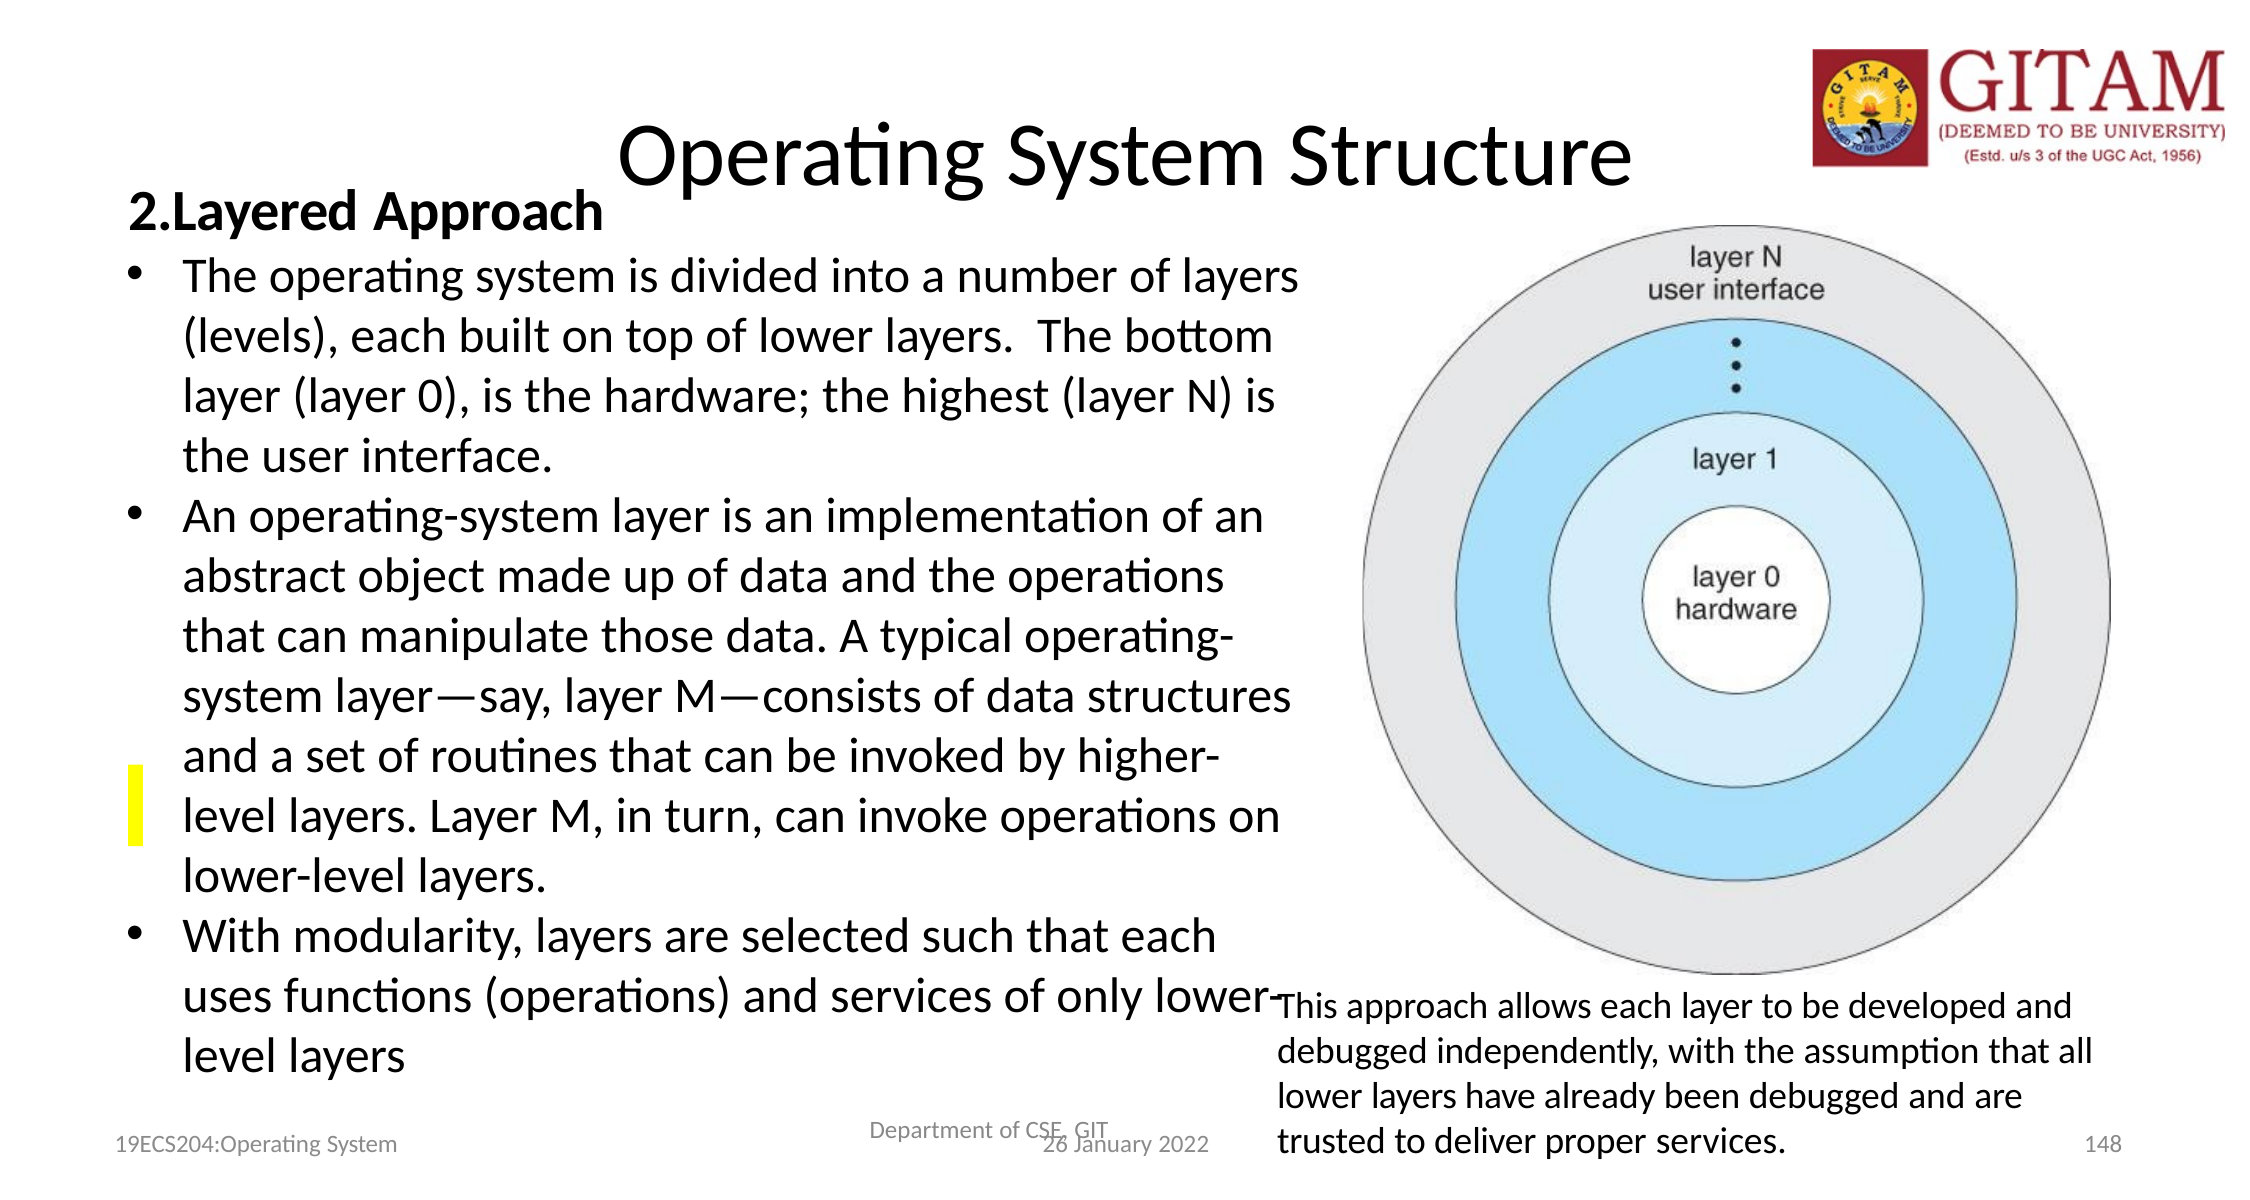

19ECS204:Operating System
26 January 2022
# Operating System Structure

2.Layered Approach
The operating system is divided into a number of layers (levels), each built on top of lower layers.  The bottom layer (layer 0), is the hardware; the highest (layer N) is the user interface.
An operating-system layer is an implementation of an abstract object made up of data and the operations that can manipulate those data. A typical operating-system layer—say, layer M—consists of data structures and a set of routines that can be invoked by higher-level layers. Layer M, in turn, can invoke operations on lower-level layers.
With modularity, layers are selected such that each uses functions (operations) and services of only lower-level layers

This approach allows each layer to be developed and  debugged independently, with the assumption that all  lower layers have already been debugged and are  trusted to deliver proper services.

Department of CSE, GIT
148